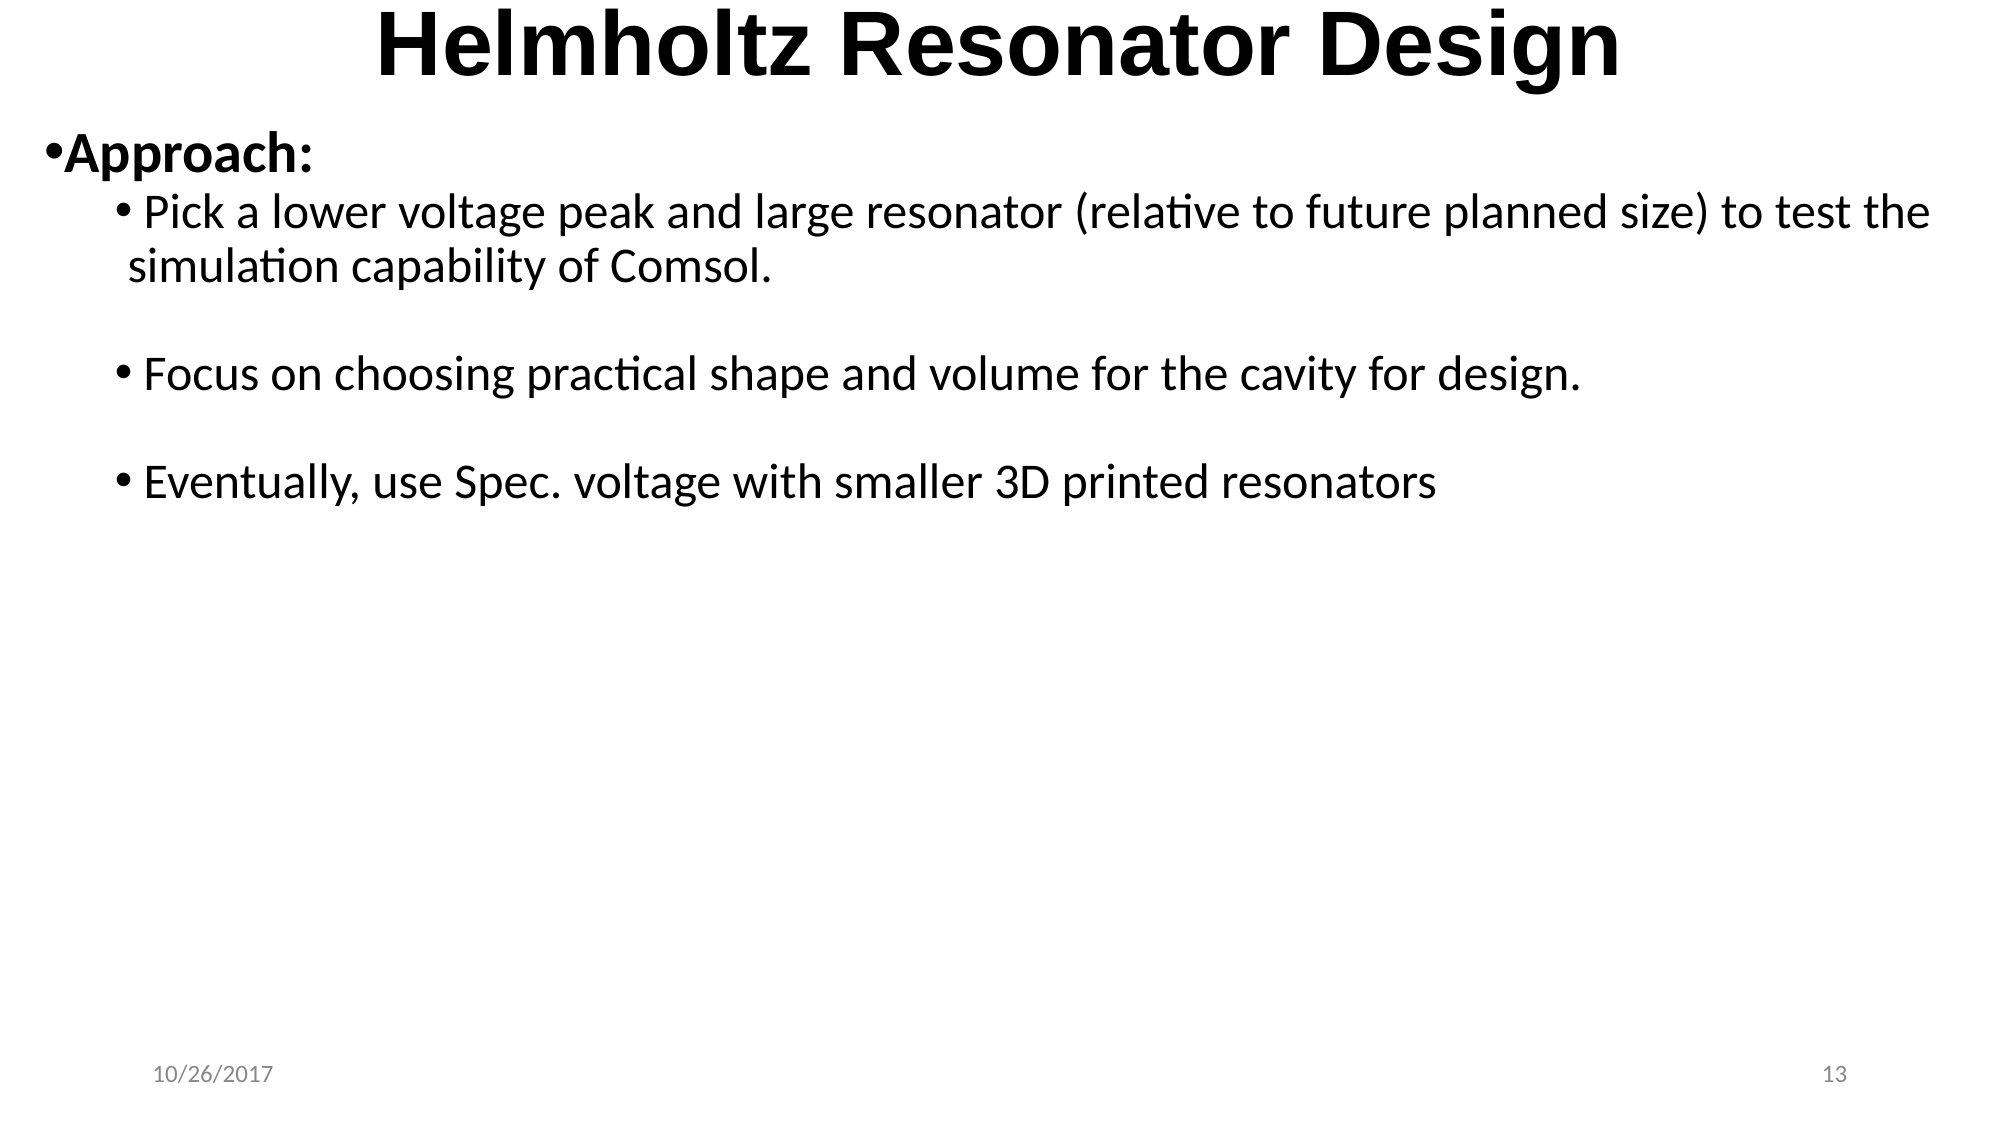

# Helmholtz Resonator Design
Approach:
 Pick a lower voltage peak and large resonator (relative to future planned size) to test the simulation capability of Comsol.

 Focus on choosing practical shape and volume for the cavity for design.

 Eventually, use Spec. voltage with smaller 3D printed resonators

10/26/2017
13